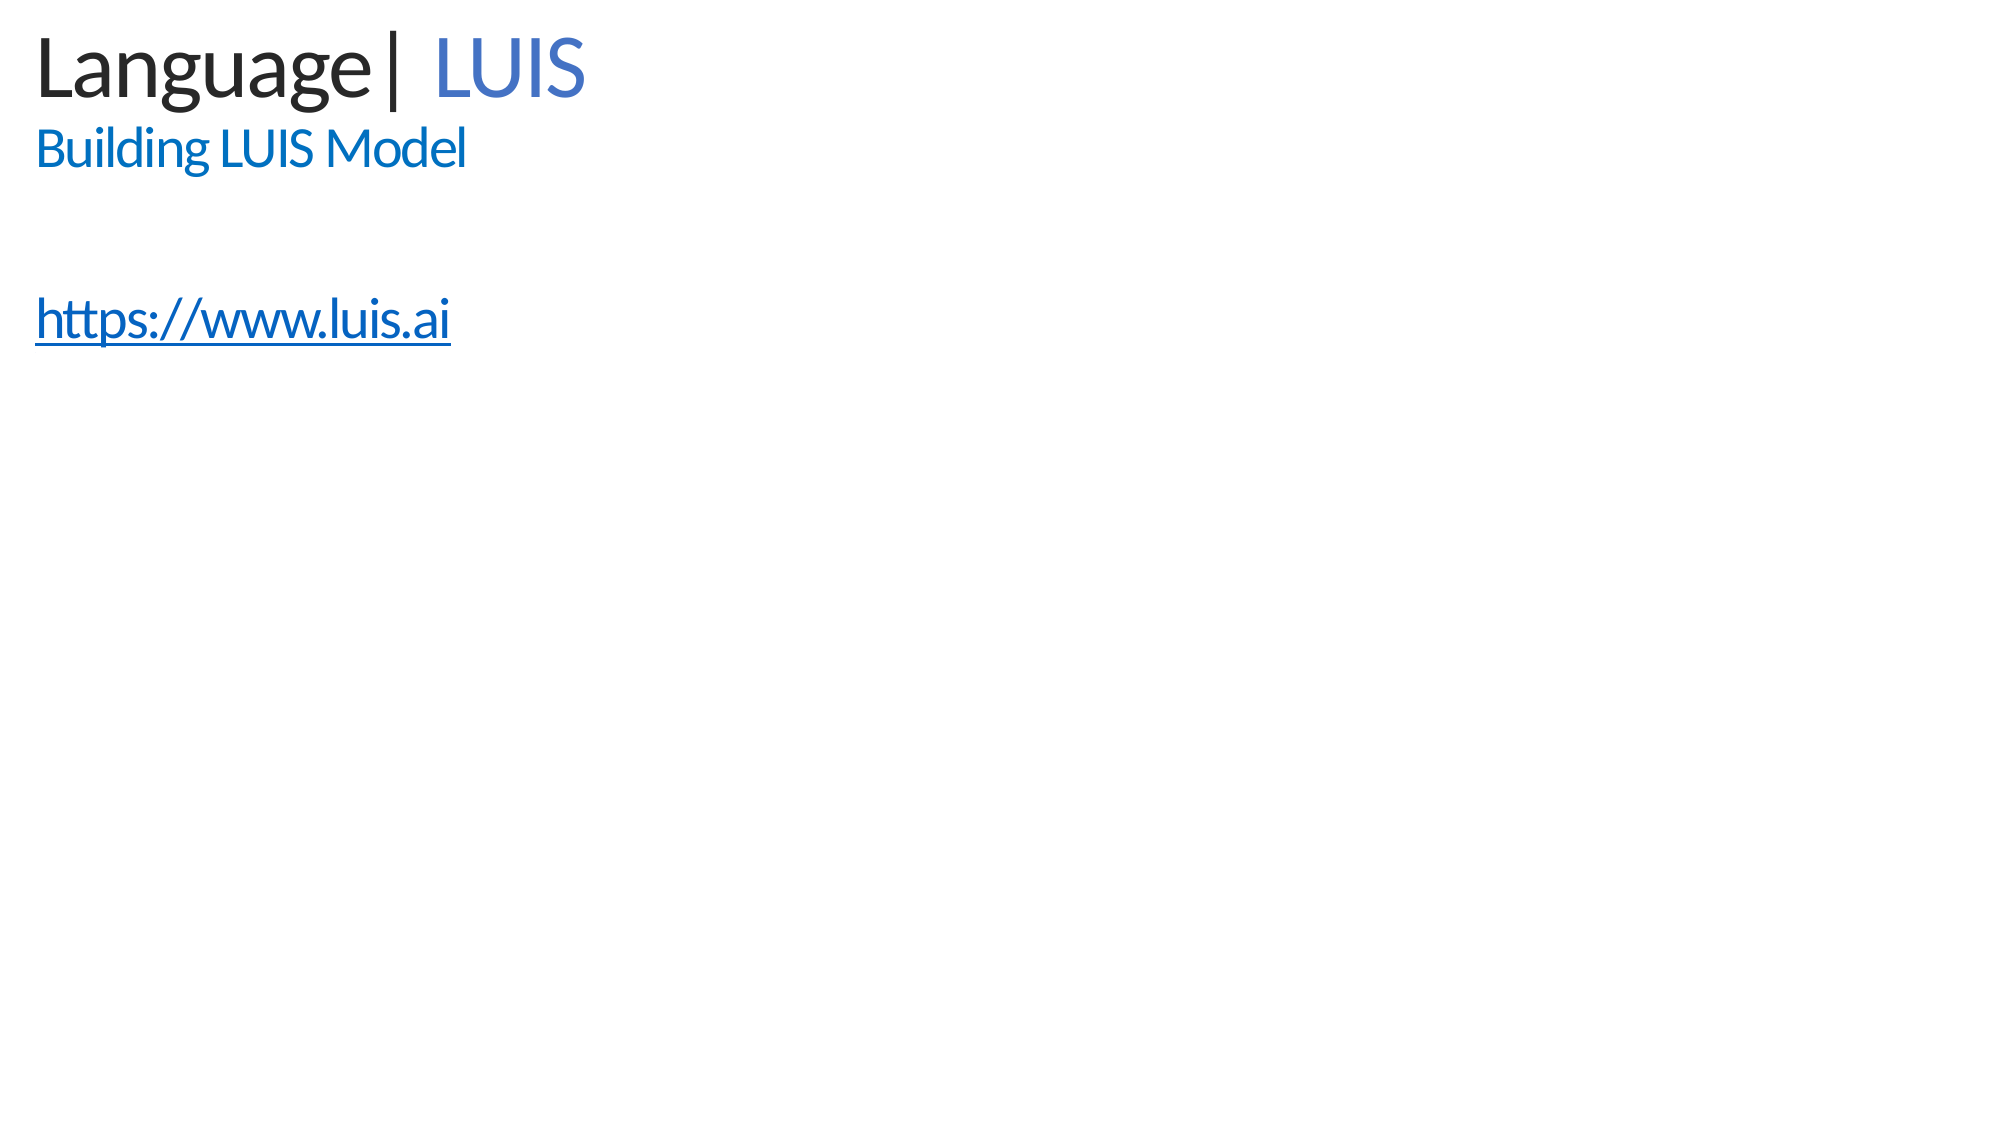

Language| LUIS
Building LUIS Model

https://www.luis.ai
.